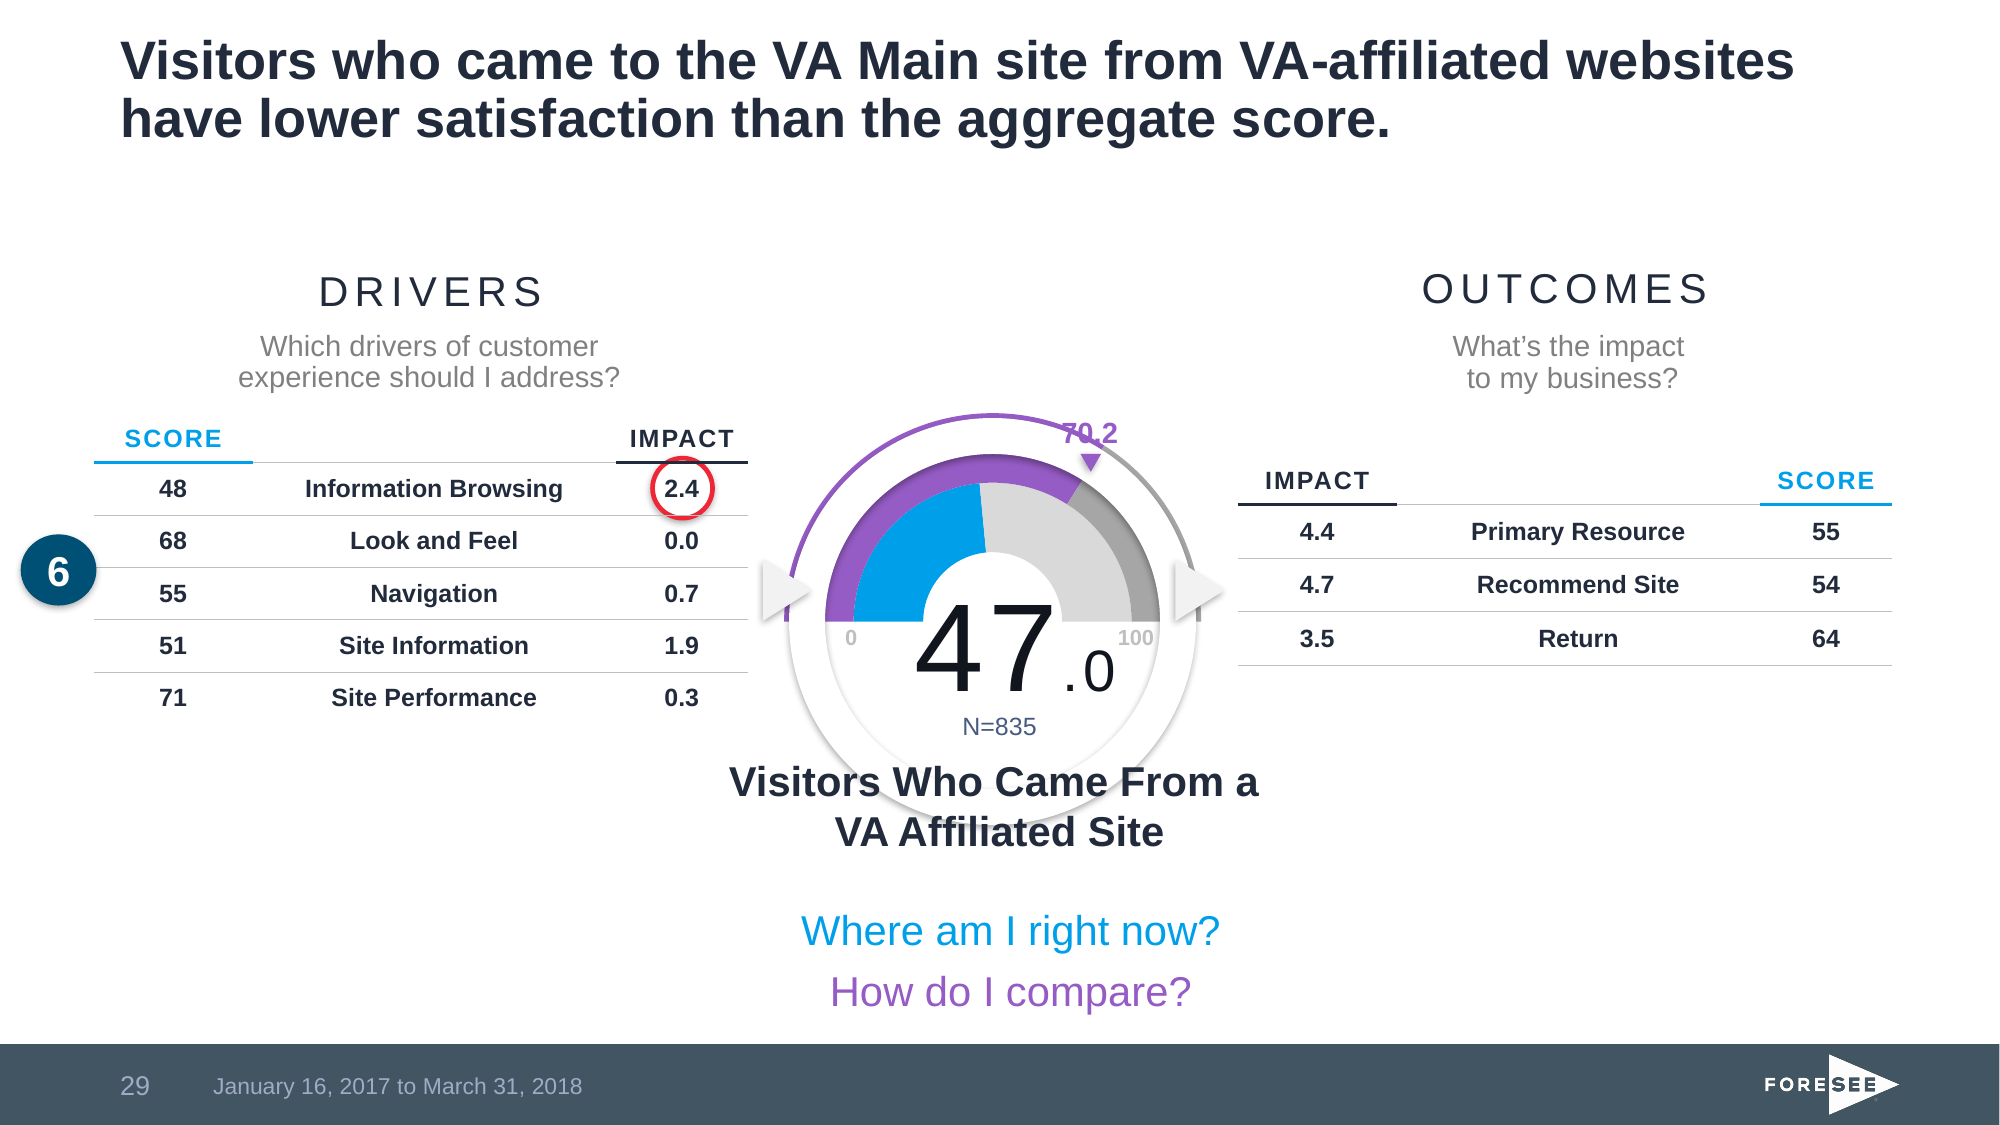

# Visitors who came to the VA Main site from VA-affiliated websites have lower satisfaction than the aggregate score.
DRIVERS
OUTCOMES
Which drivers of customer experience should I address?
What’s the impact
to my business?

### Chart

| Category | Score (Blue) | Benchmark (Purple) |
|---|---|---|
| DO NOT CHANGE (keep at 100) | 100.0 | 100.0 |
| Score | 47.0 | 68.0 |
| 100 - Score | 53.0 | 32.0 |
70.2

47.0
0
100
Where am I right now?
How do I compare?
| SCORE |  | IMPACT |
| --- | --- | --- |
| 48 | Information Browsing | 2.4 |
| 68 | Look and Feel | 0.0 |
| 55 | Navigation | 0.7 |
| 51 | Site Information | 1.9 |
| 71 | Site Performance | 0.3 |
| IMPACT |  | SCORE |
| --- | --- | --- |
| 4.4 | Primary Resource | 55 |
| 4.7 | Recommend Site | 54 |
| 3.5 | Return | 64 |

6

N=835
Visitors Who Came From a
VA Affiliated Site
29
January 16, 2017 to March 31, 2018